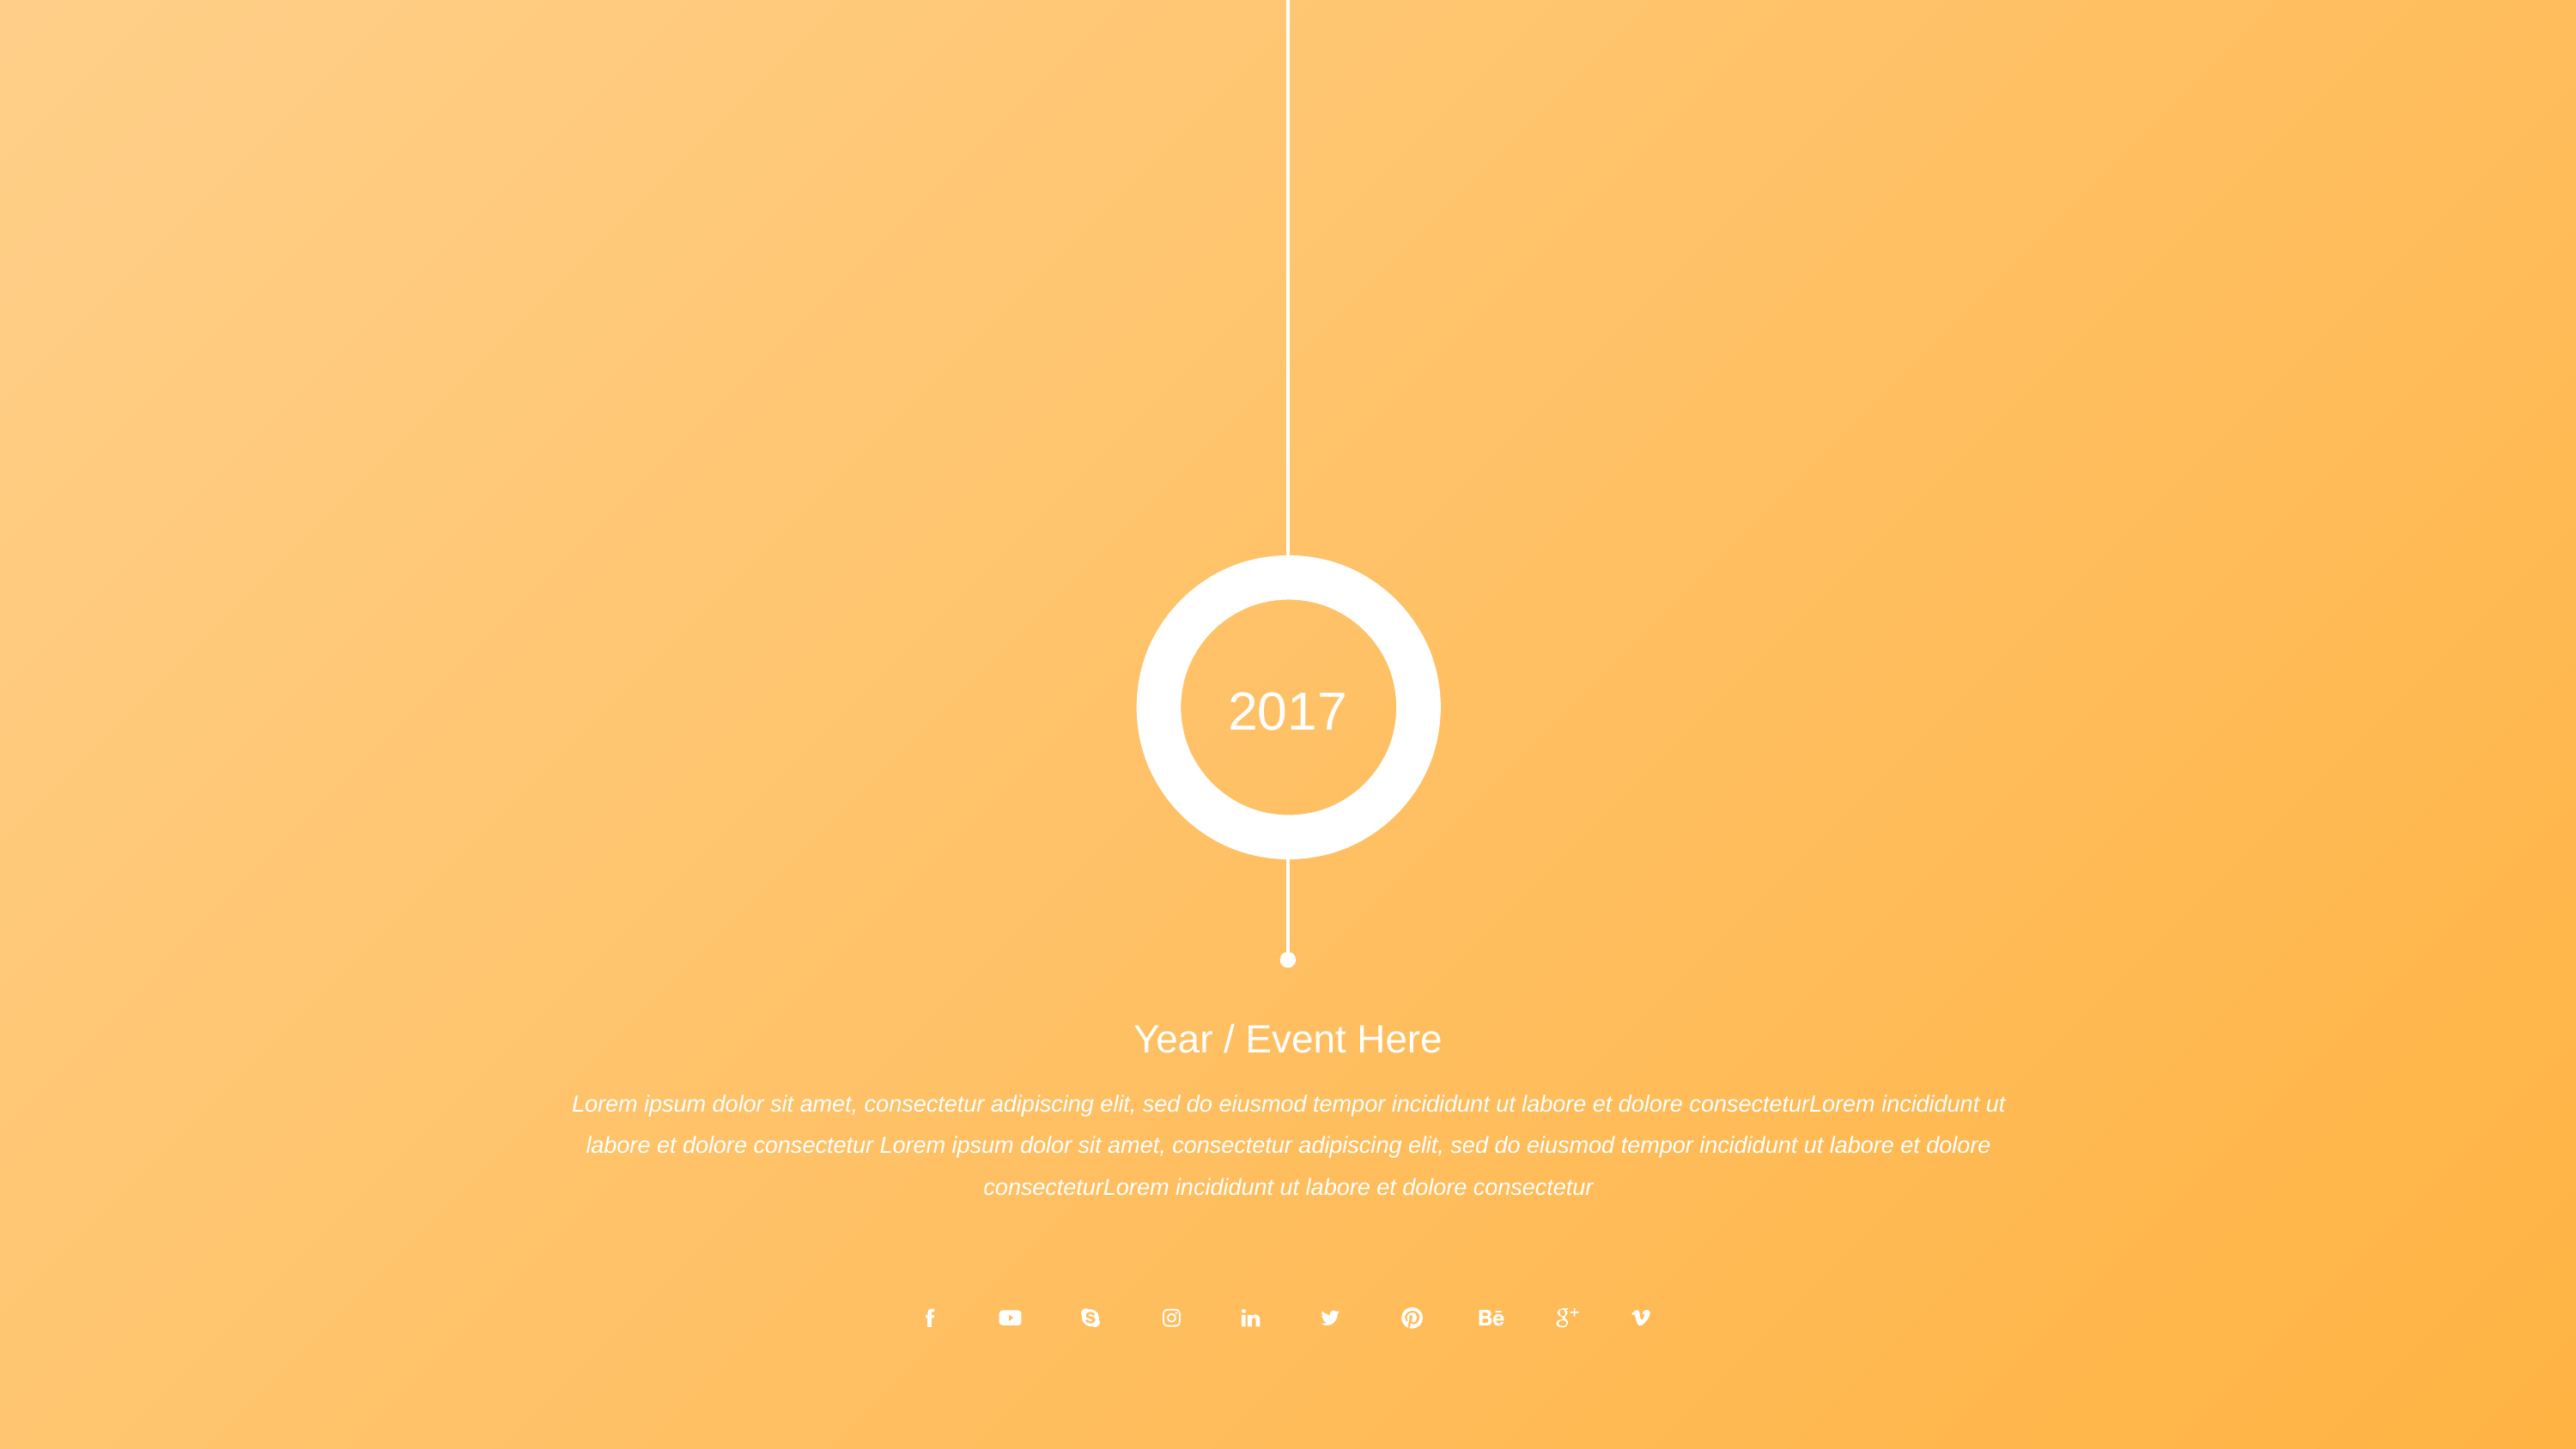

2017

Year / Event Here
Lorem ipsum dolor sit amet, consectetur adipiscing elit, sed do eiusmod tempor incididunt ut labore et dolore consecteturLorem incididunt ut labore et dolore consectetur Lorem ipsum dolor sit amet, consectetur adipiscing elit, sed do eiusmod tempor incididunt ut labore et dolore consecteturLorem incididunt ut labore et dolore consectetur